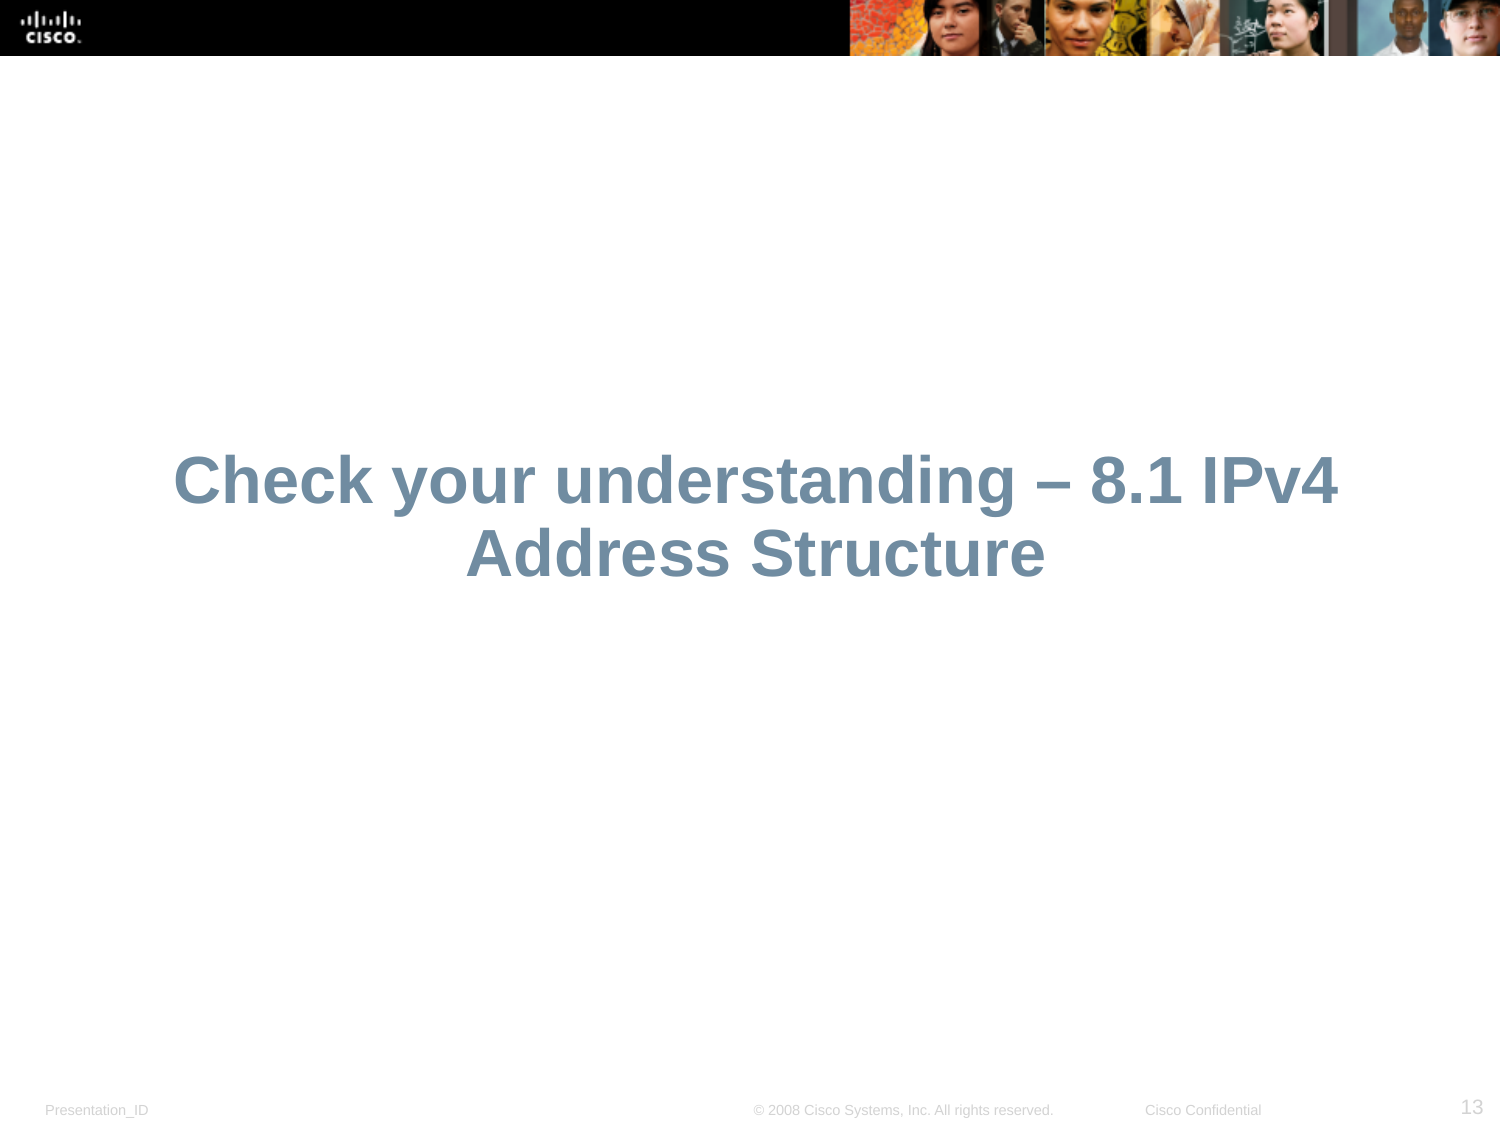

# Check your understanding – 8.1 IPv4 Address Structure